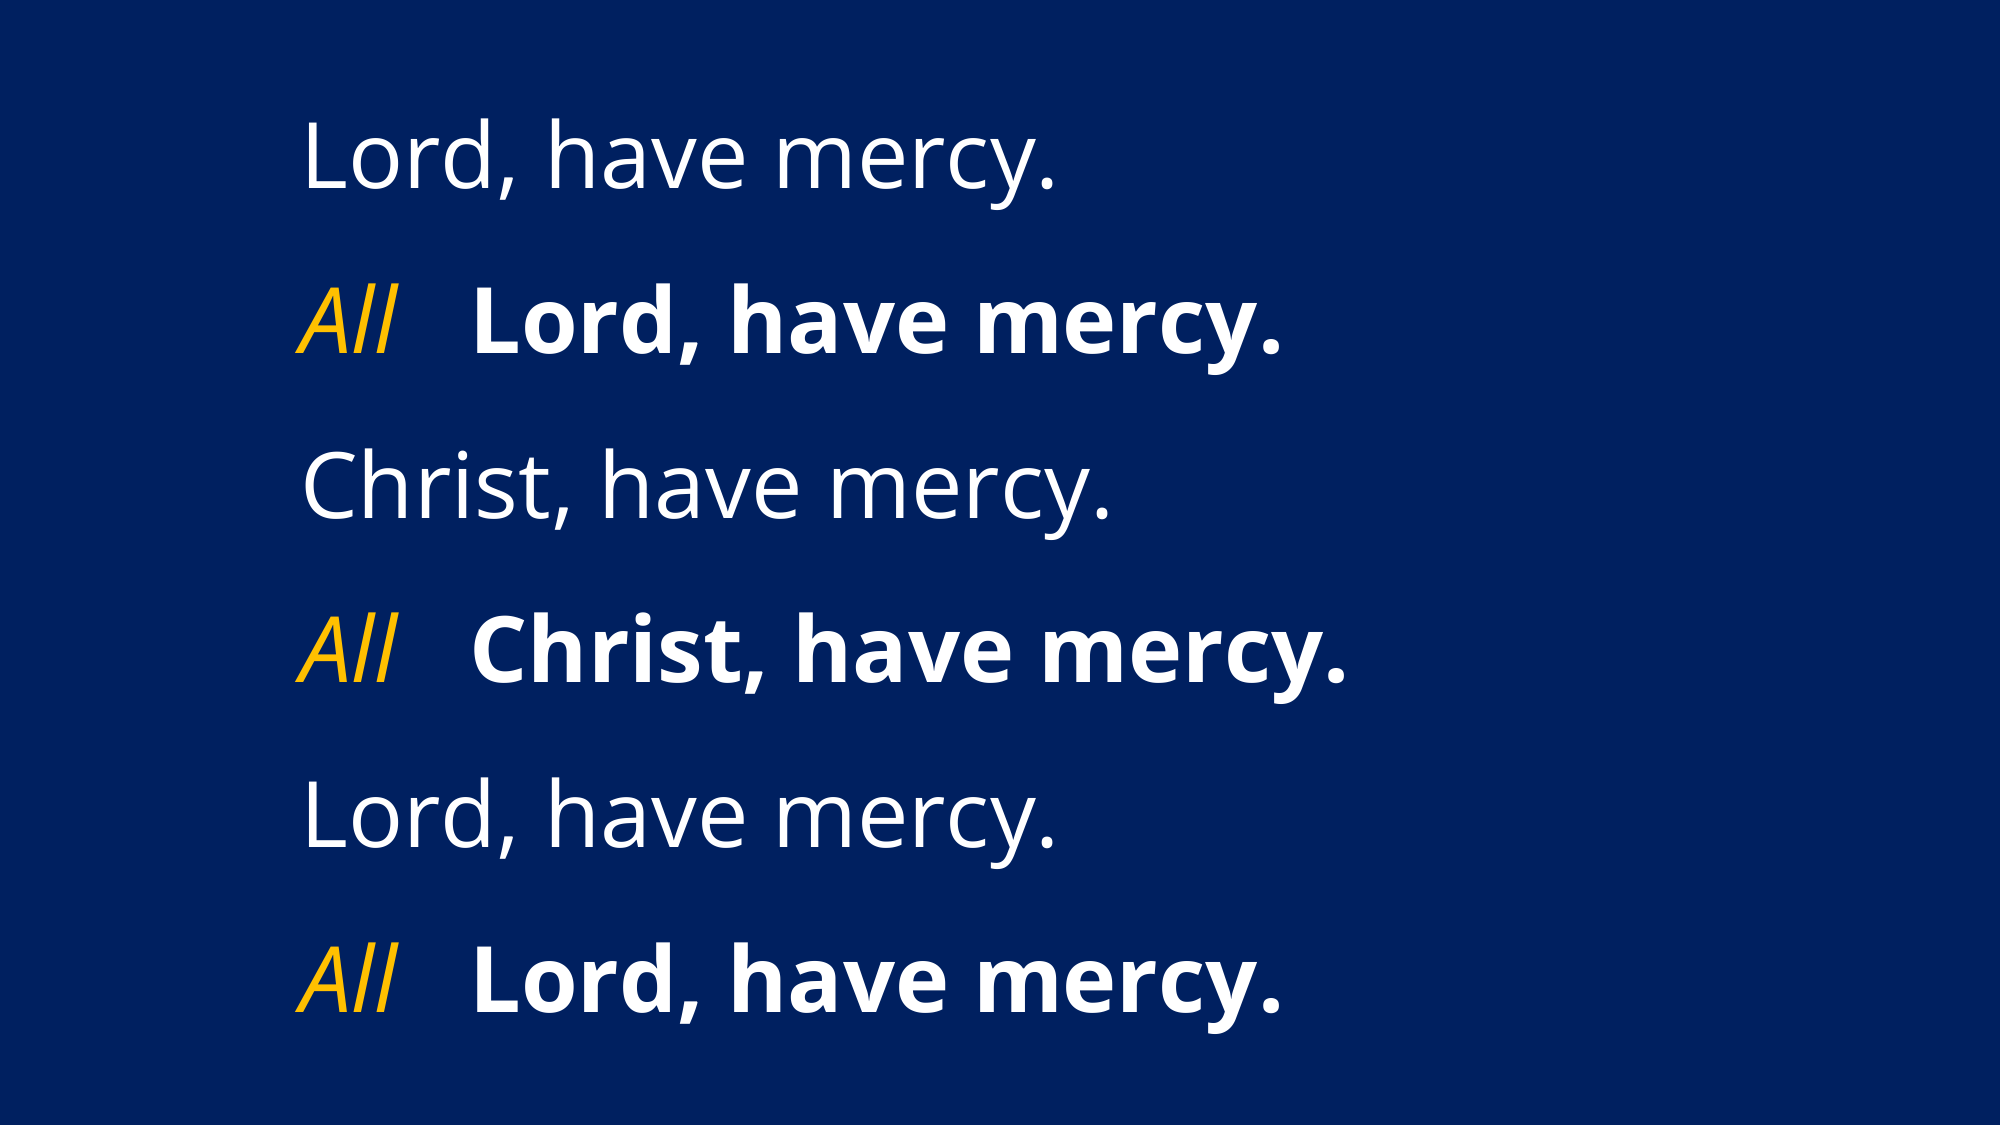

Lord, have mercy.
All   Lord, have mercy.
Christ, have mercy.
All   Christ, have mercy.
Lord, have mercy.
All   Lord, have mercy.